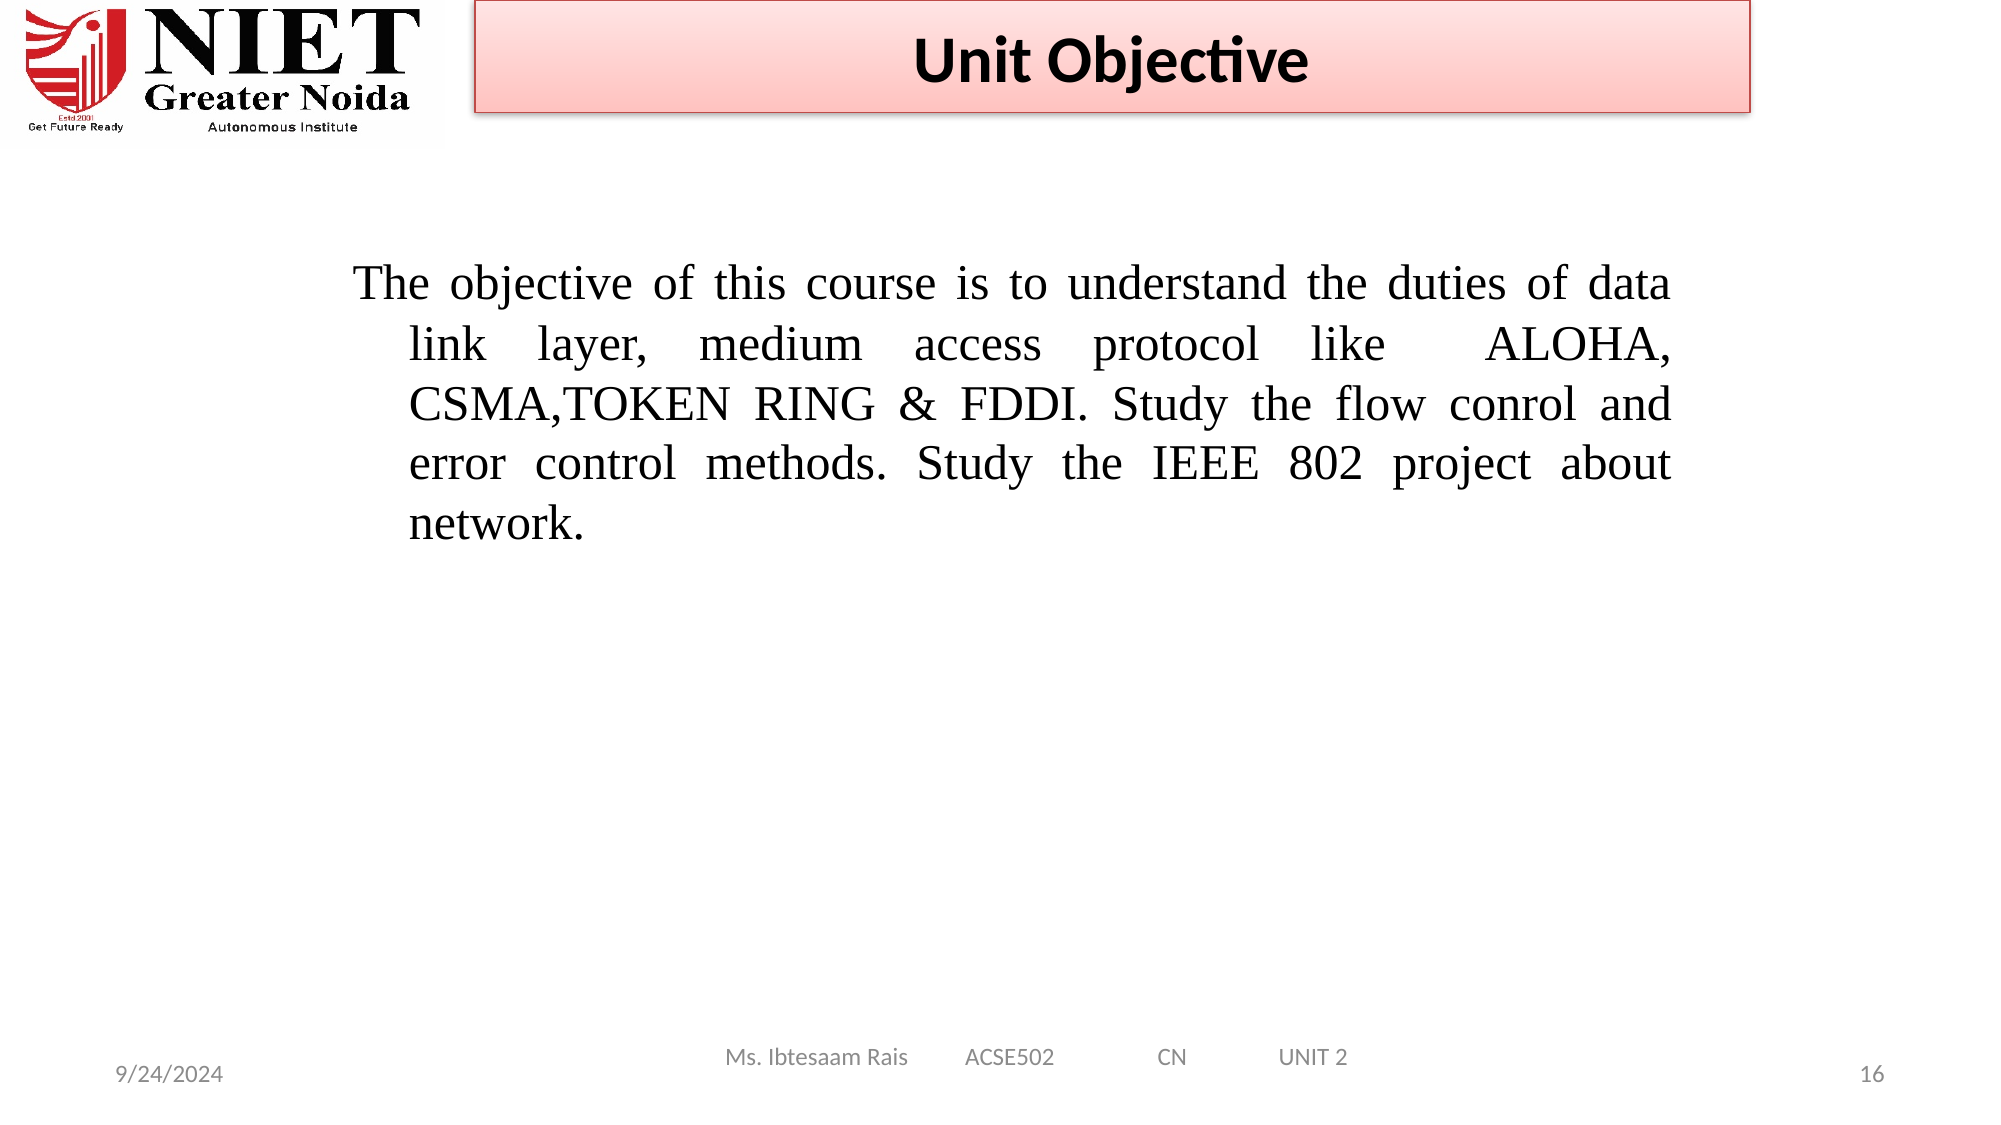

Unit Objective

The objective of this course is to understand the duties of data link layer, medium access protocol like  ALOHA, CSMA,TOKEN RING & FDDI. Study the flow conrol and error control methods. Study the IEEE 802 project about network.

Ms. Ibtesaam Rais          ACSE502                  CN                UNIT 2
9/24/2024
16